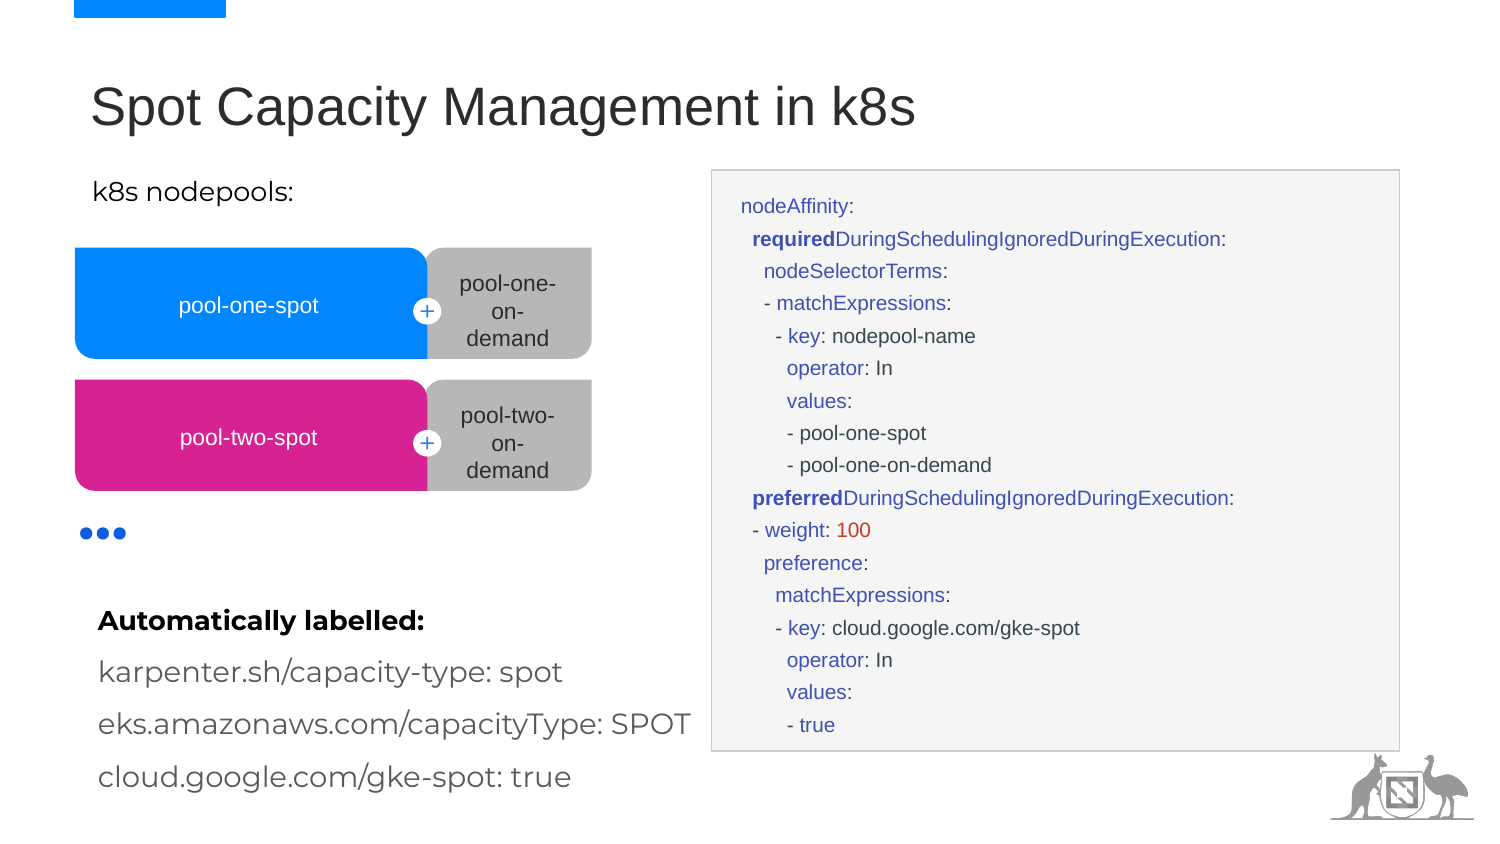

# Spot Capacity Management in k8s
k8s nodepools:

nodeAffinity:
  requiredDuringSchedulingIgnoredDuringExecution:
    nodeSelectorTerms:
    - matchExpressions:
      - key: nodepool-name
        operator: In
        values:
        - pool-one-spot
        - pool-one-on-demand
  preferredDuringSchedulingIgnoredDuringExecution:
  - weight: 100
    preference:
      matchExpressions:
      - key: cloud.google.com/gke-spot
        operator: In
        values:
        - true

pool-one-spot

pool-one-
on-
demand

pool-two-spot

pool-two-
on-
demand

…
Automatically labelled:
karpenter.sh/capacity-type: spot
eks.amazonaws.com/capacityType: SPOT
cloud.google.com/gke-spot: true